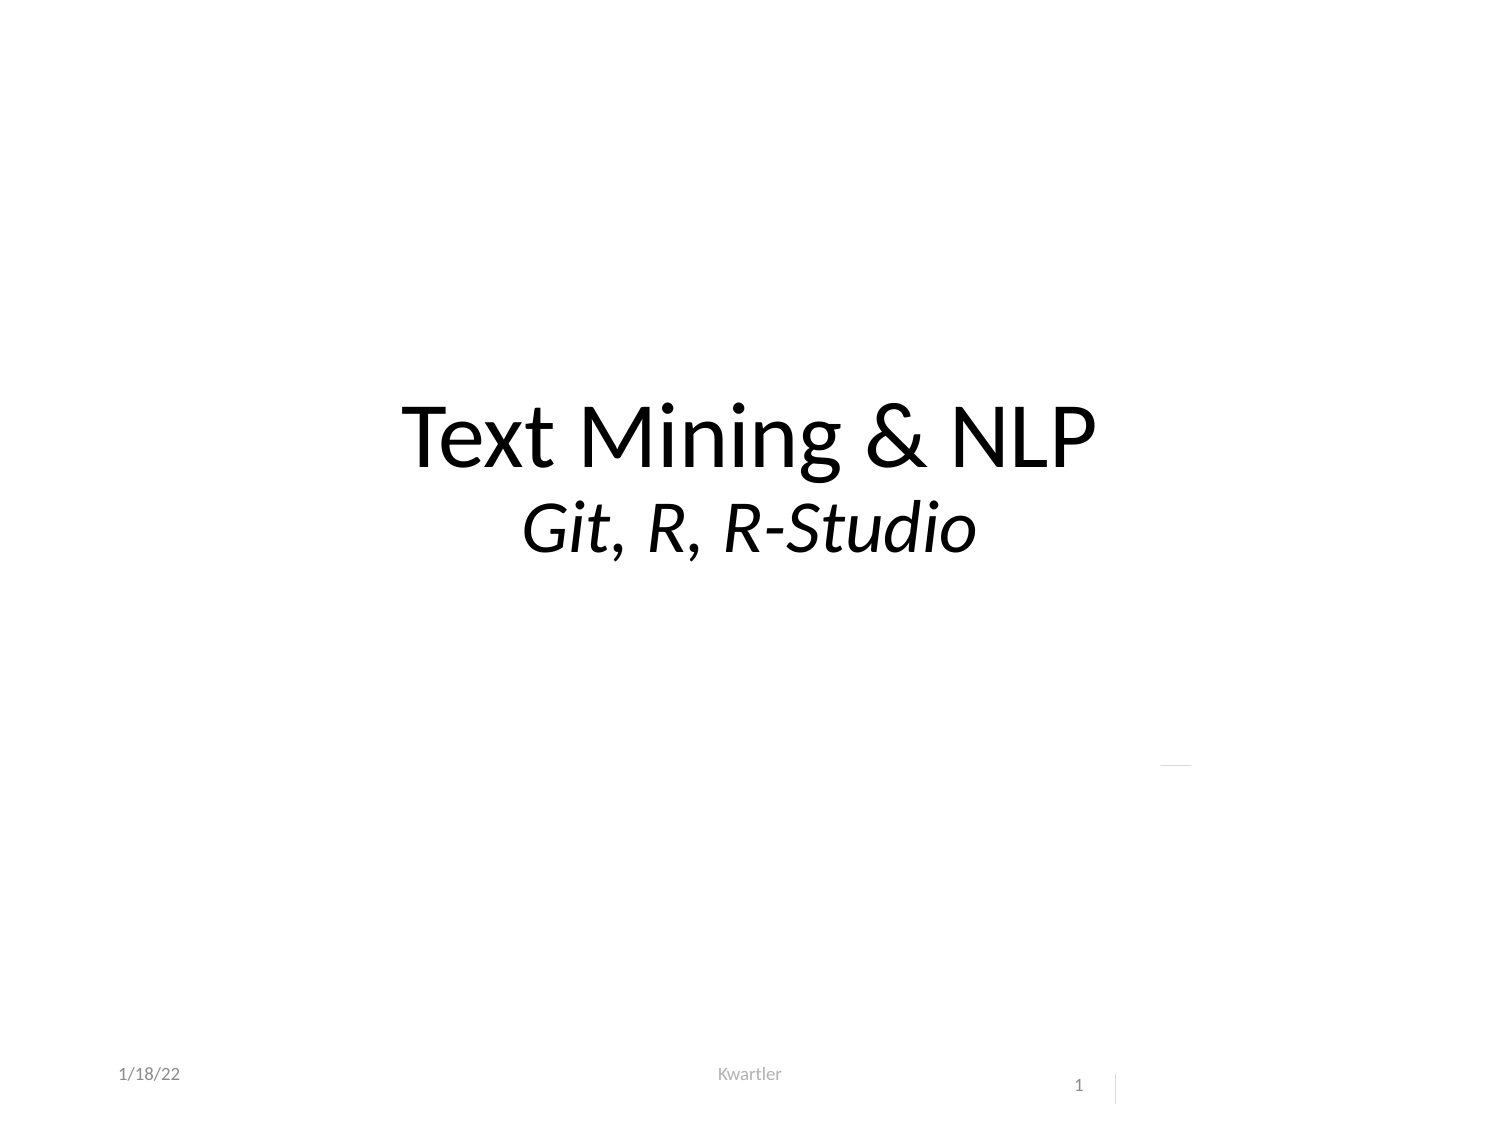

# Text Mining & NLP Git, R, R-Studio
1/18/22
Kwartler
1